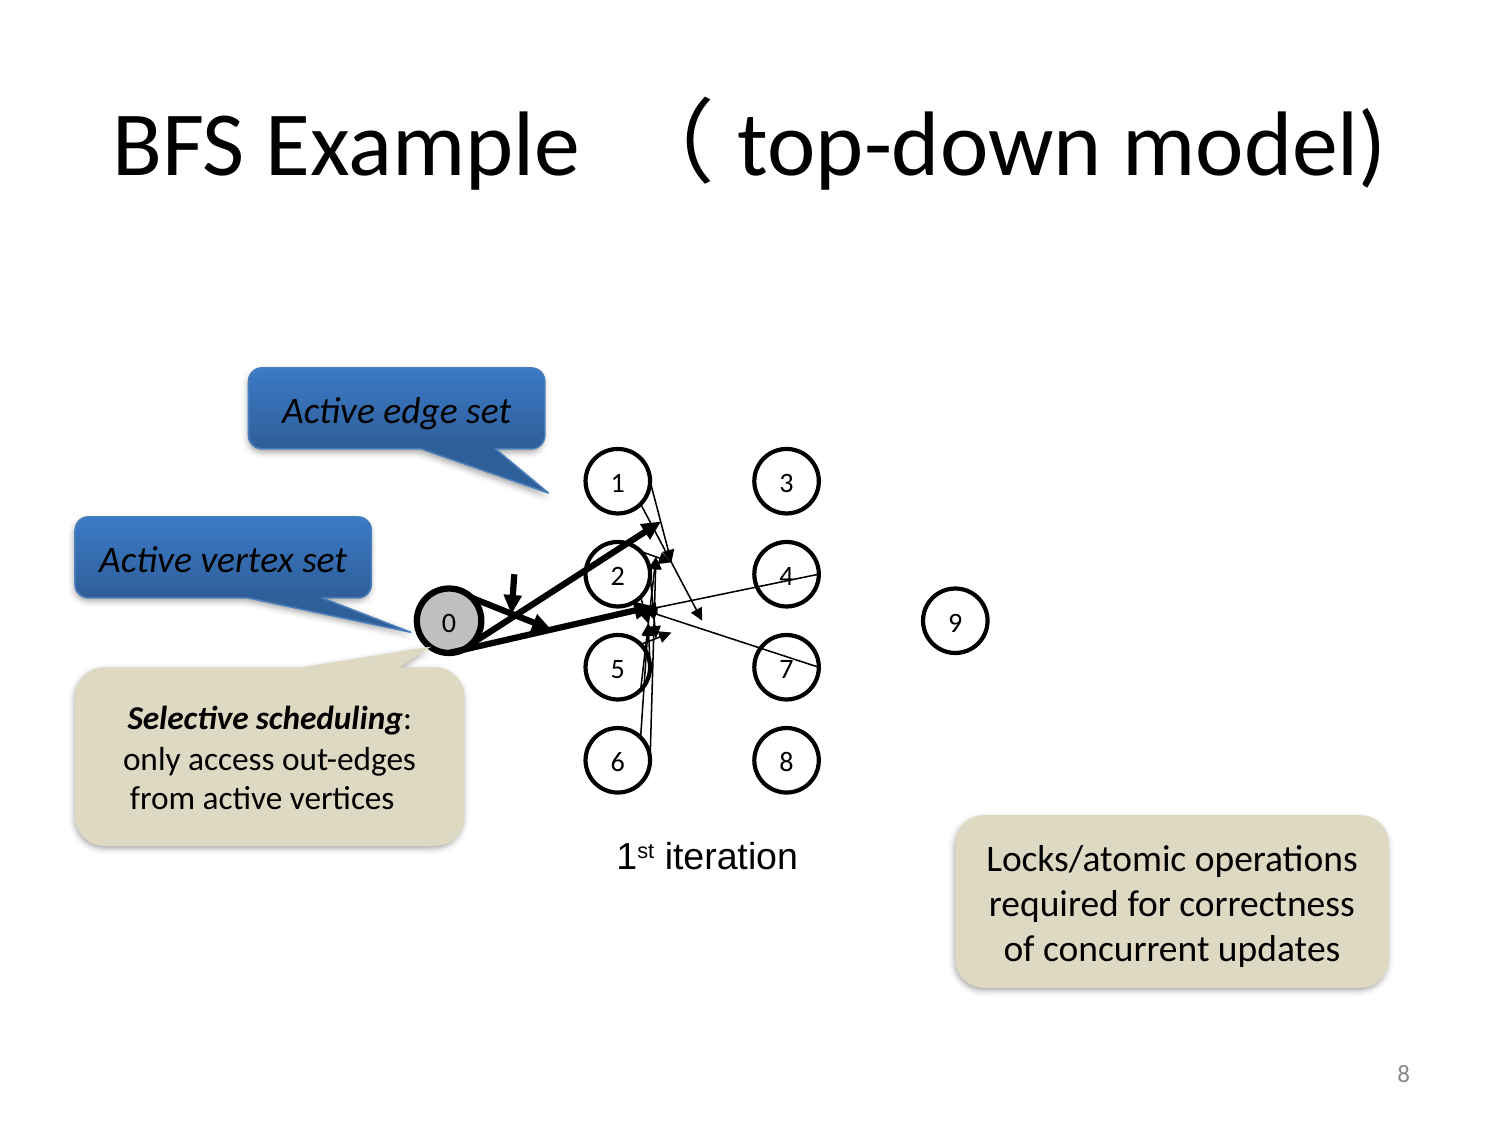

# BFS Example （top-down model)
Active edge set
1
3
Active vertex set
2
4
9
0
5
7
Selective scheduling: only access out-edges
from active vertices
6
8
Locks/atomic operations
required for correctness
of concurrent updates
1st iteration
8